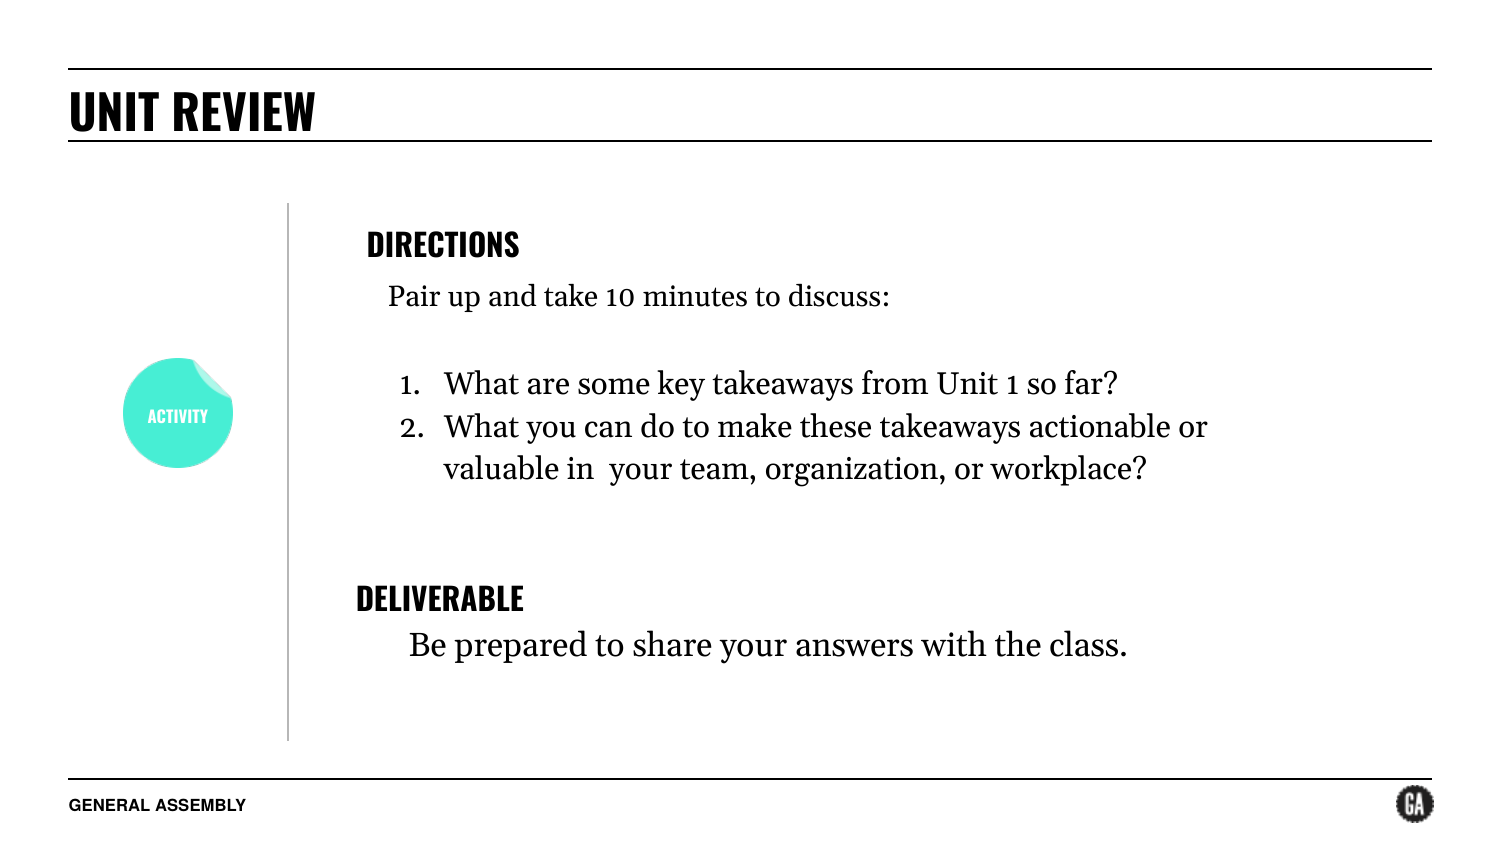

# UNIT REVIEW
Pair up and take 10 minutes to discuss:
What are some key takeaways from Unit 1 so far?
What you can do to make these takeaways actionable or valuable in  your team, organization, or workplace?

Be prepared to share your answers with the class.